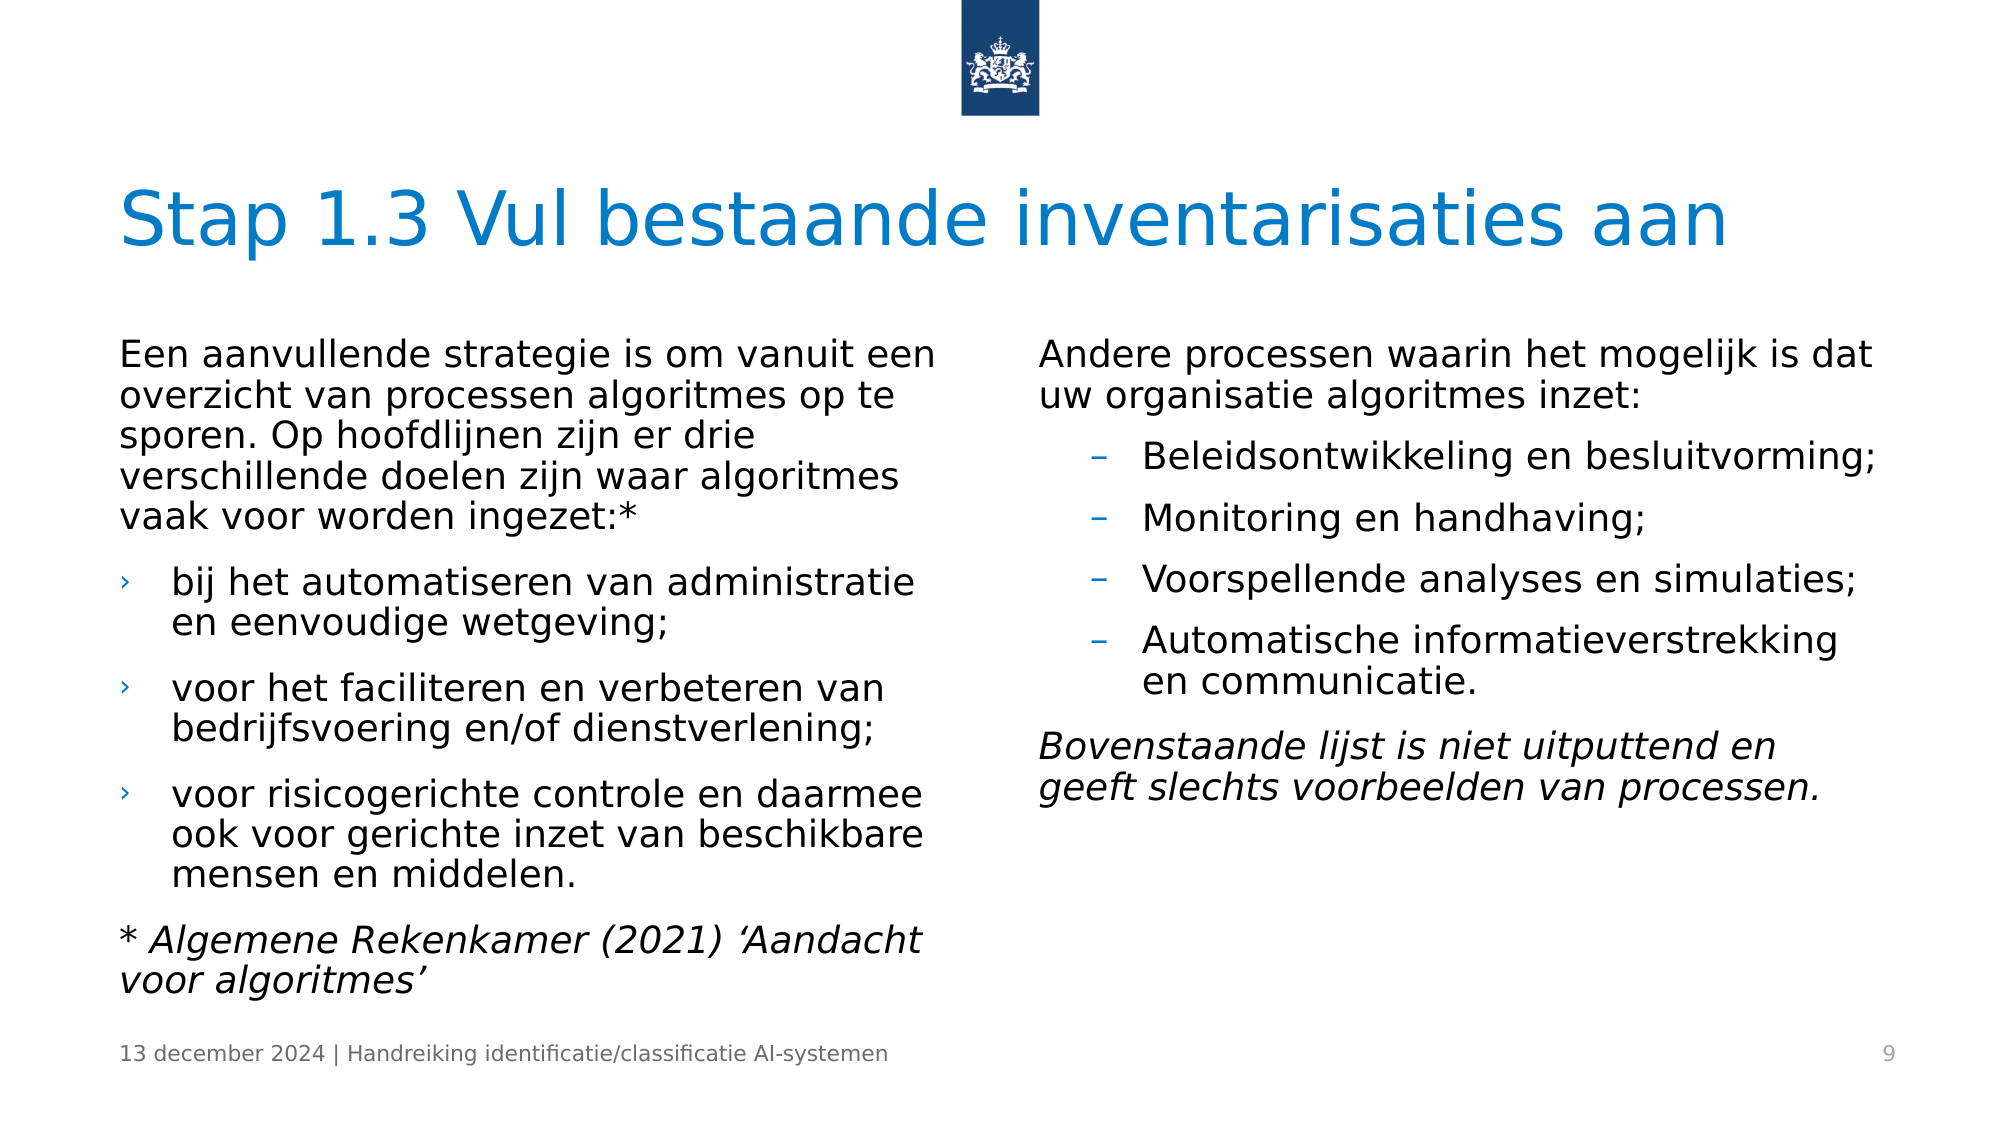

# Stap 1.3 Vul bestaande inventarisaties aan
Een aanvullende strategie is om vanuit een overzicht van processen algoritmes op te sporen. Op hoofdlijnen zijn er drie verschillende doelen zijn waar algoritmes vaak voor worden ingezet:*
bij het automatiseren van administratie en eenvoudige wetgeving;
voor het faciliteren en verbeteren van bedrijfsvoering en/of dienstverlening;
voor risicogerichte controle en daarmee ook voor gerichte inzet van beschikbare mensen en middelen.
* Algemene Rekenkamer (2021) ‘Aandacht voor algoritmes’
Andere processen waarin het mogelijk is dat uw organisatie algoritmes inzet:
Beleidsontwikkeling en besluitvorming;
Monitoring en handhaving;
Voorspellende analyses en simulaties;
Automatische informatieverstrekking en communicatie.
Bovenstaande lijst is niet uitputtend en geeft slechts voorbeelden van processen.
13 december 2024 | Handreiking identificatie/classificatie AI-systemen
9